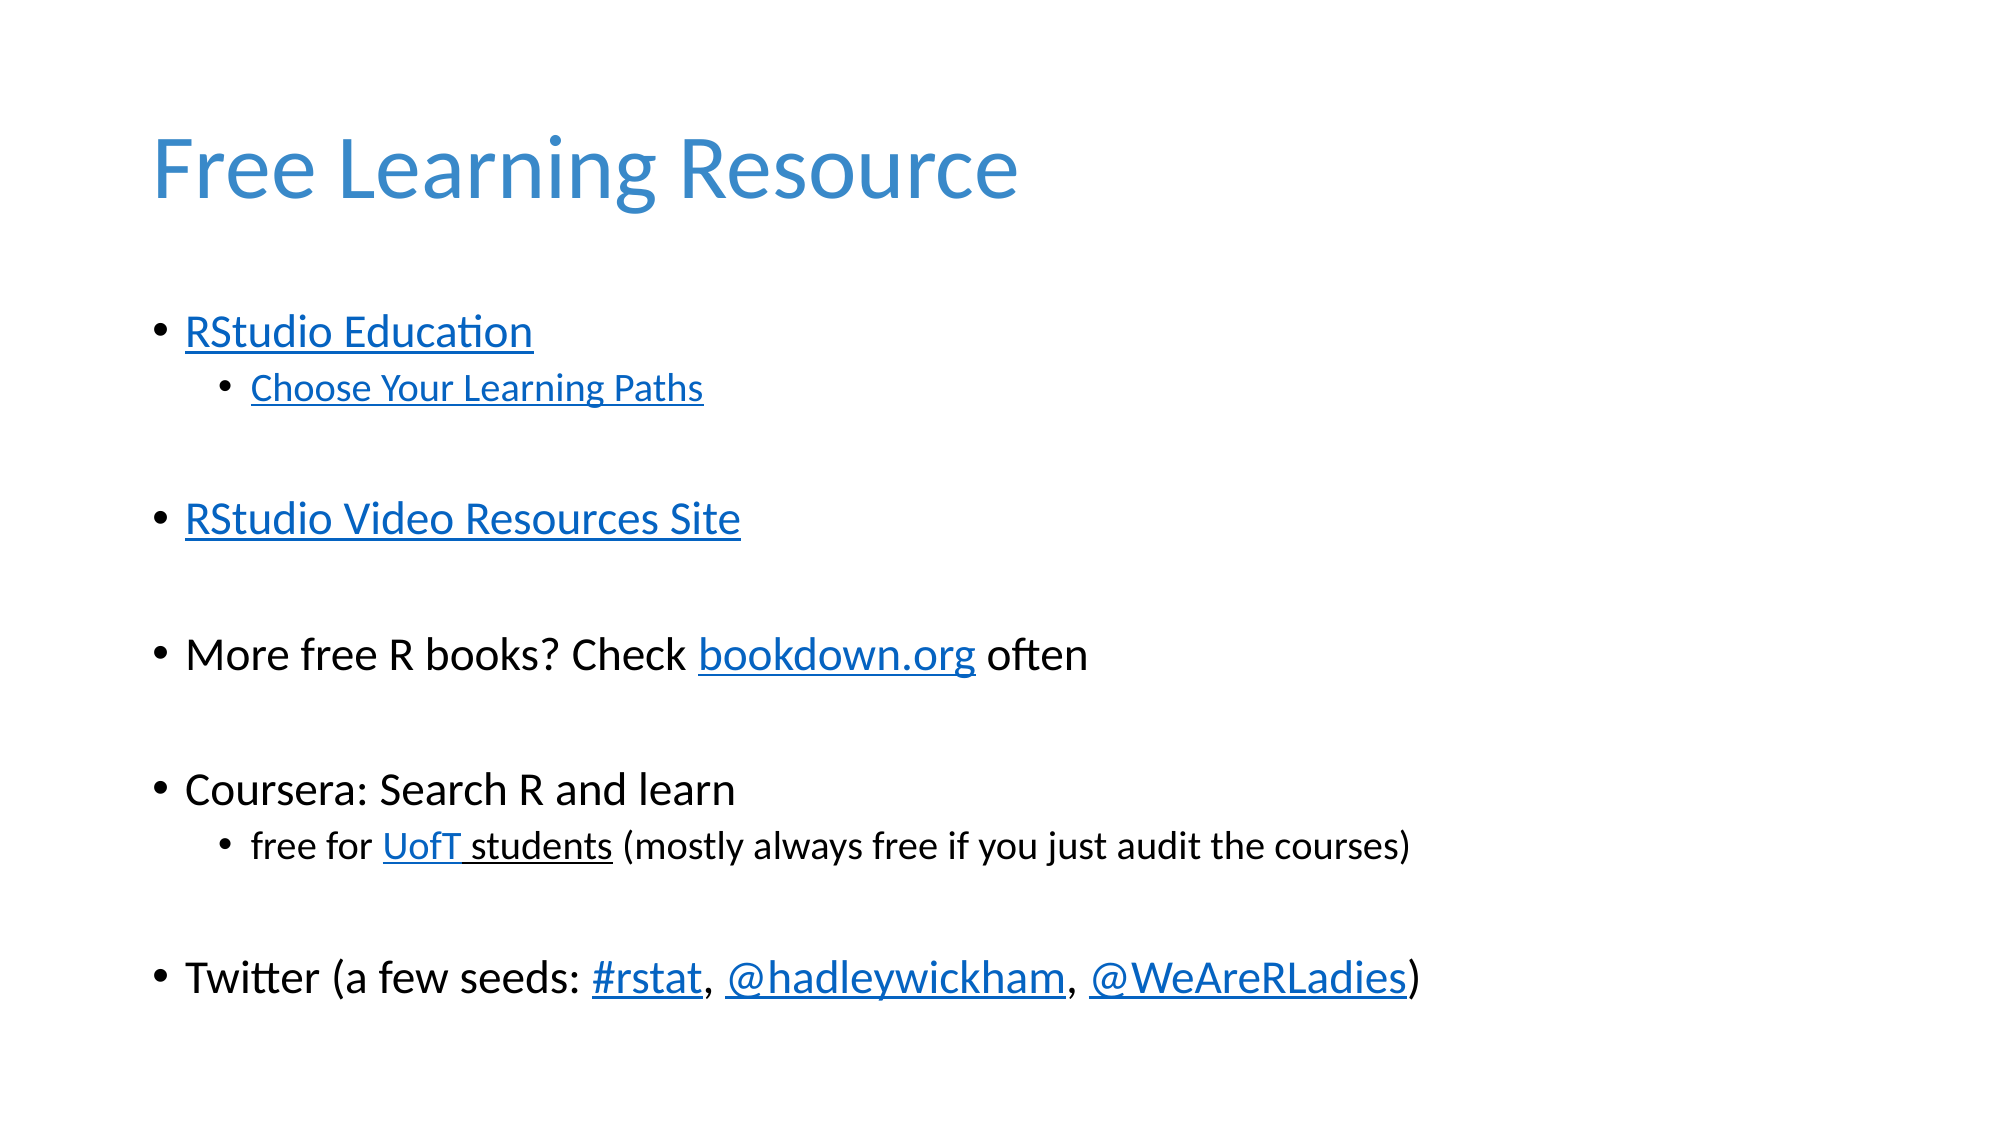

# Free Learning Resource
RStudio Education
Choose Your Learning Paths

RStudio Video Resources Site

More free R books? Check bookdown.org often

Coursera: Search R and learn
free for UofT students (mostly always free if you just audit the courses)

Twitter (a few seeds: #rstat, @hadleywickham, @WeAreRLadies)